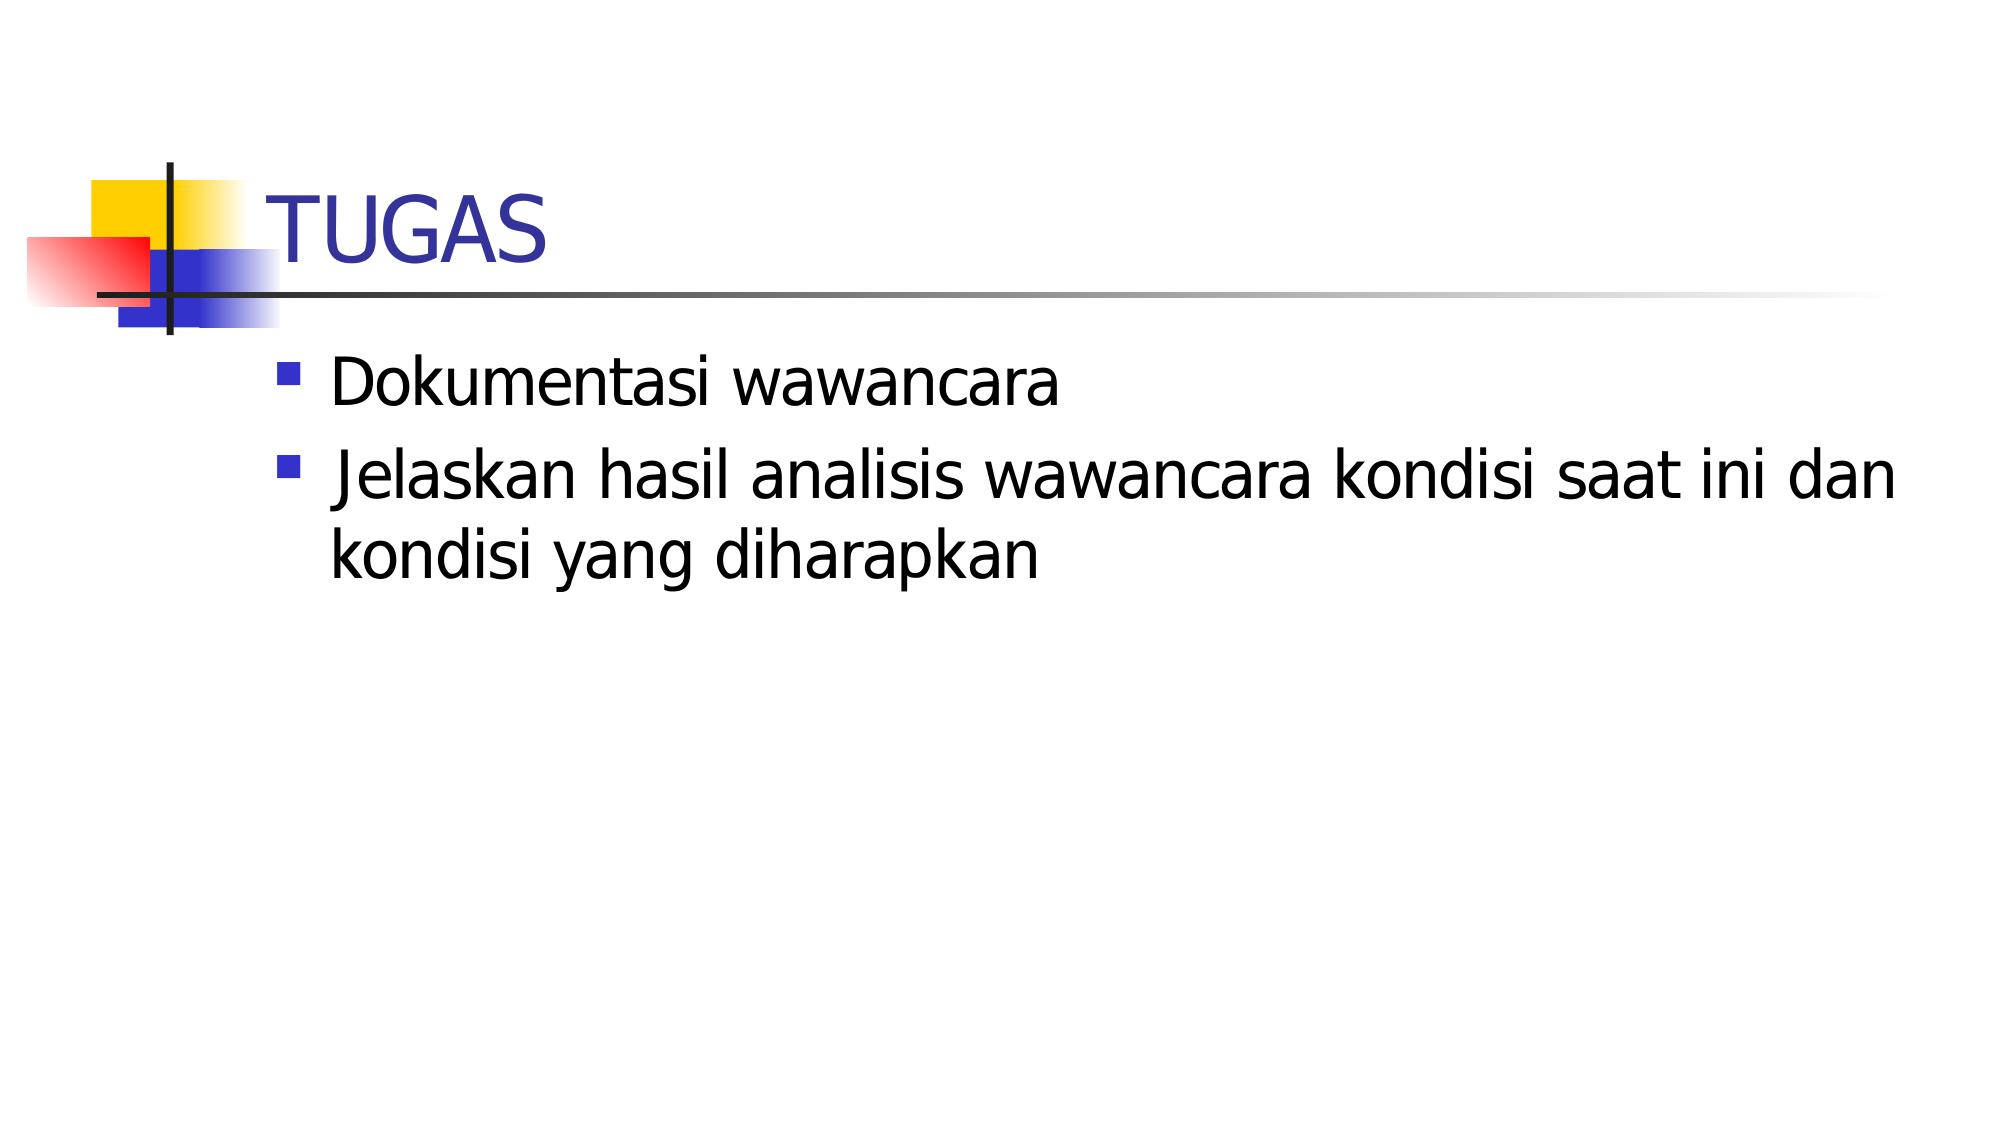

# TUGAS
Dokumentasi wawancara
Jelaskan hasil analisis wawancara kondisi saat ini dan kondisi yang diharapkan